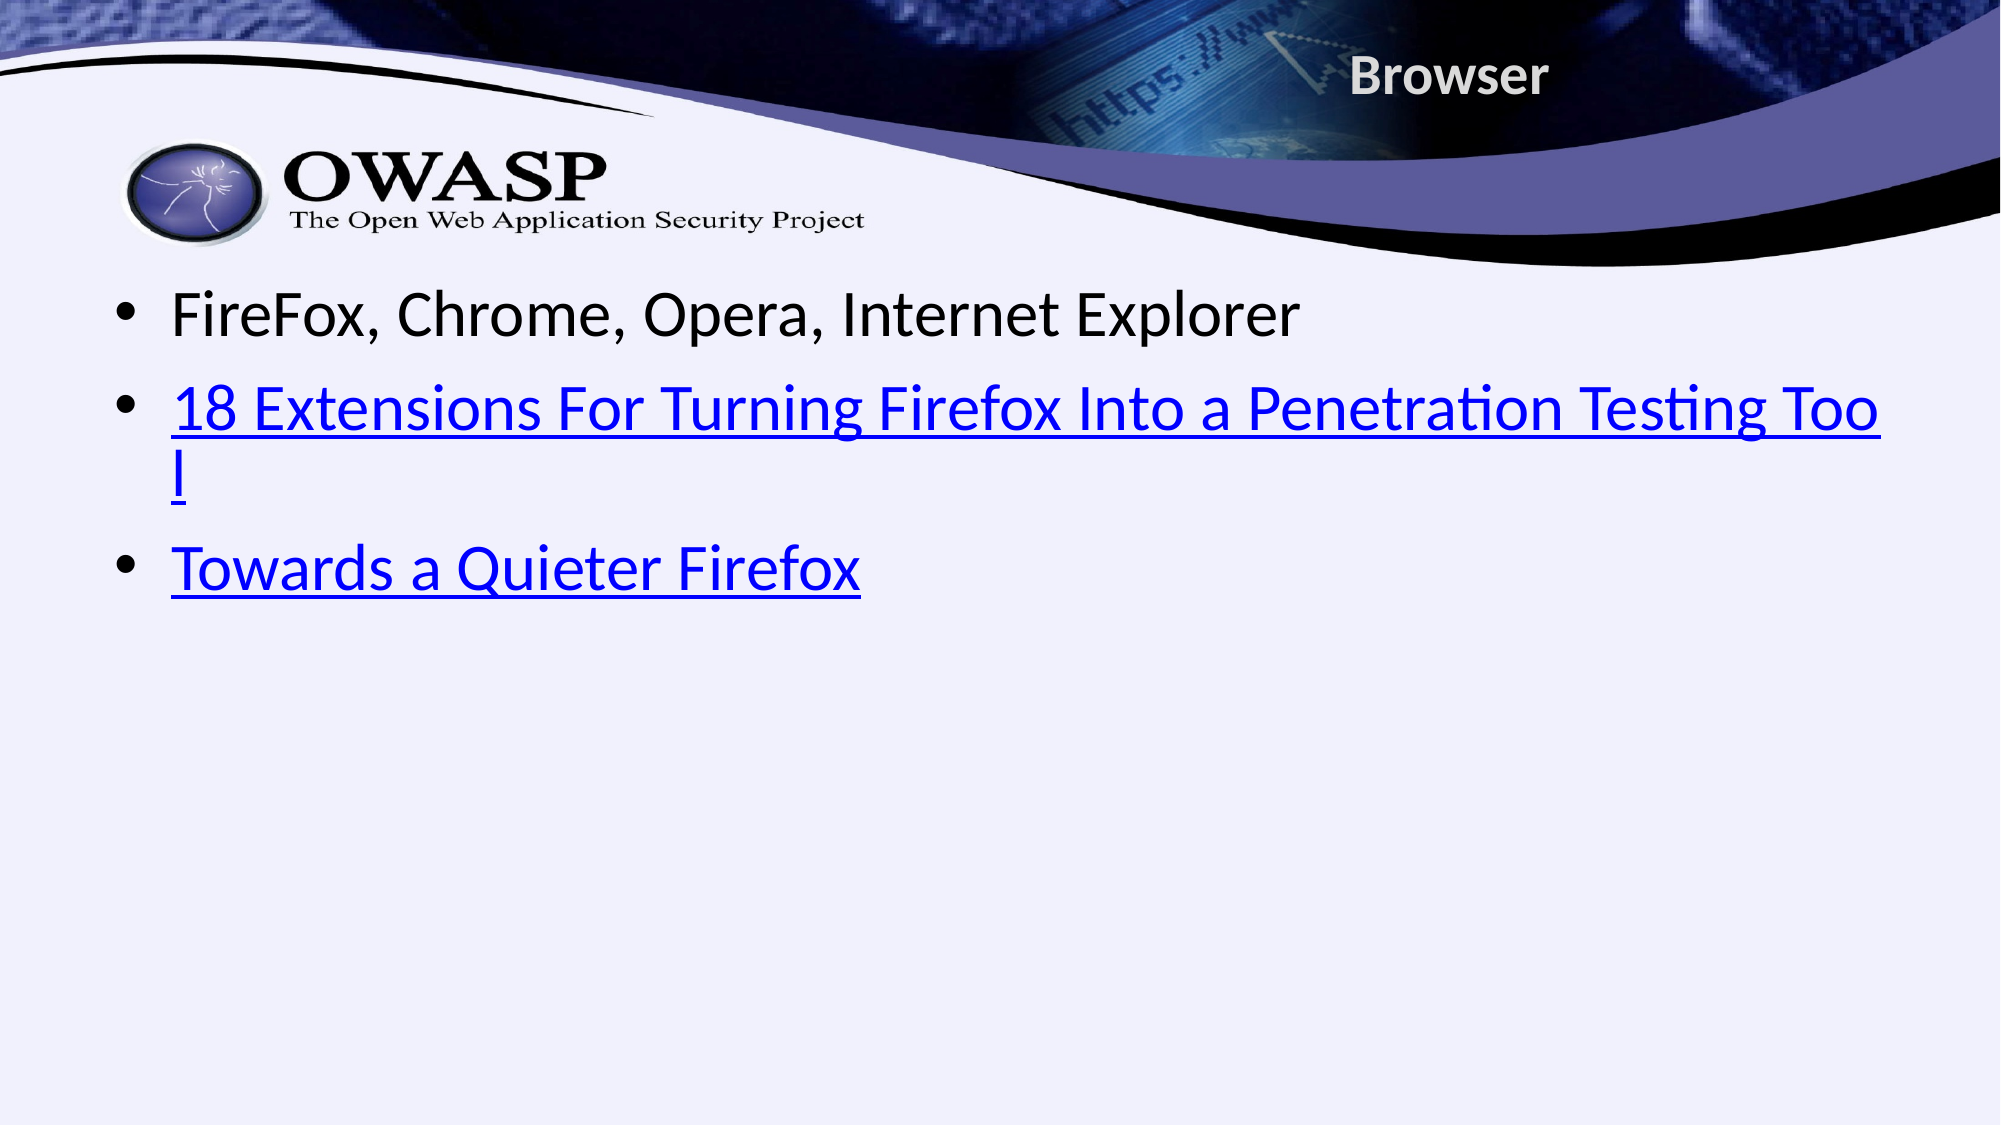

# Browser
FireFox, Chrome, Opera, Internet Explorer
18 Extensions For Turning Firefox Into a Penetration Testing Tool
Towards a Quieter Firefox